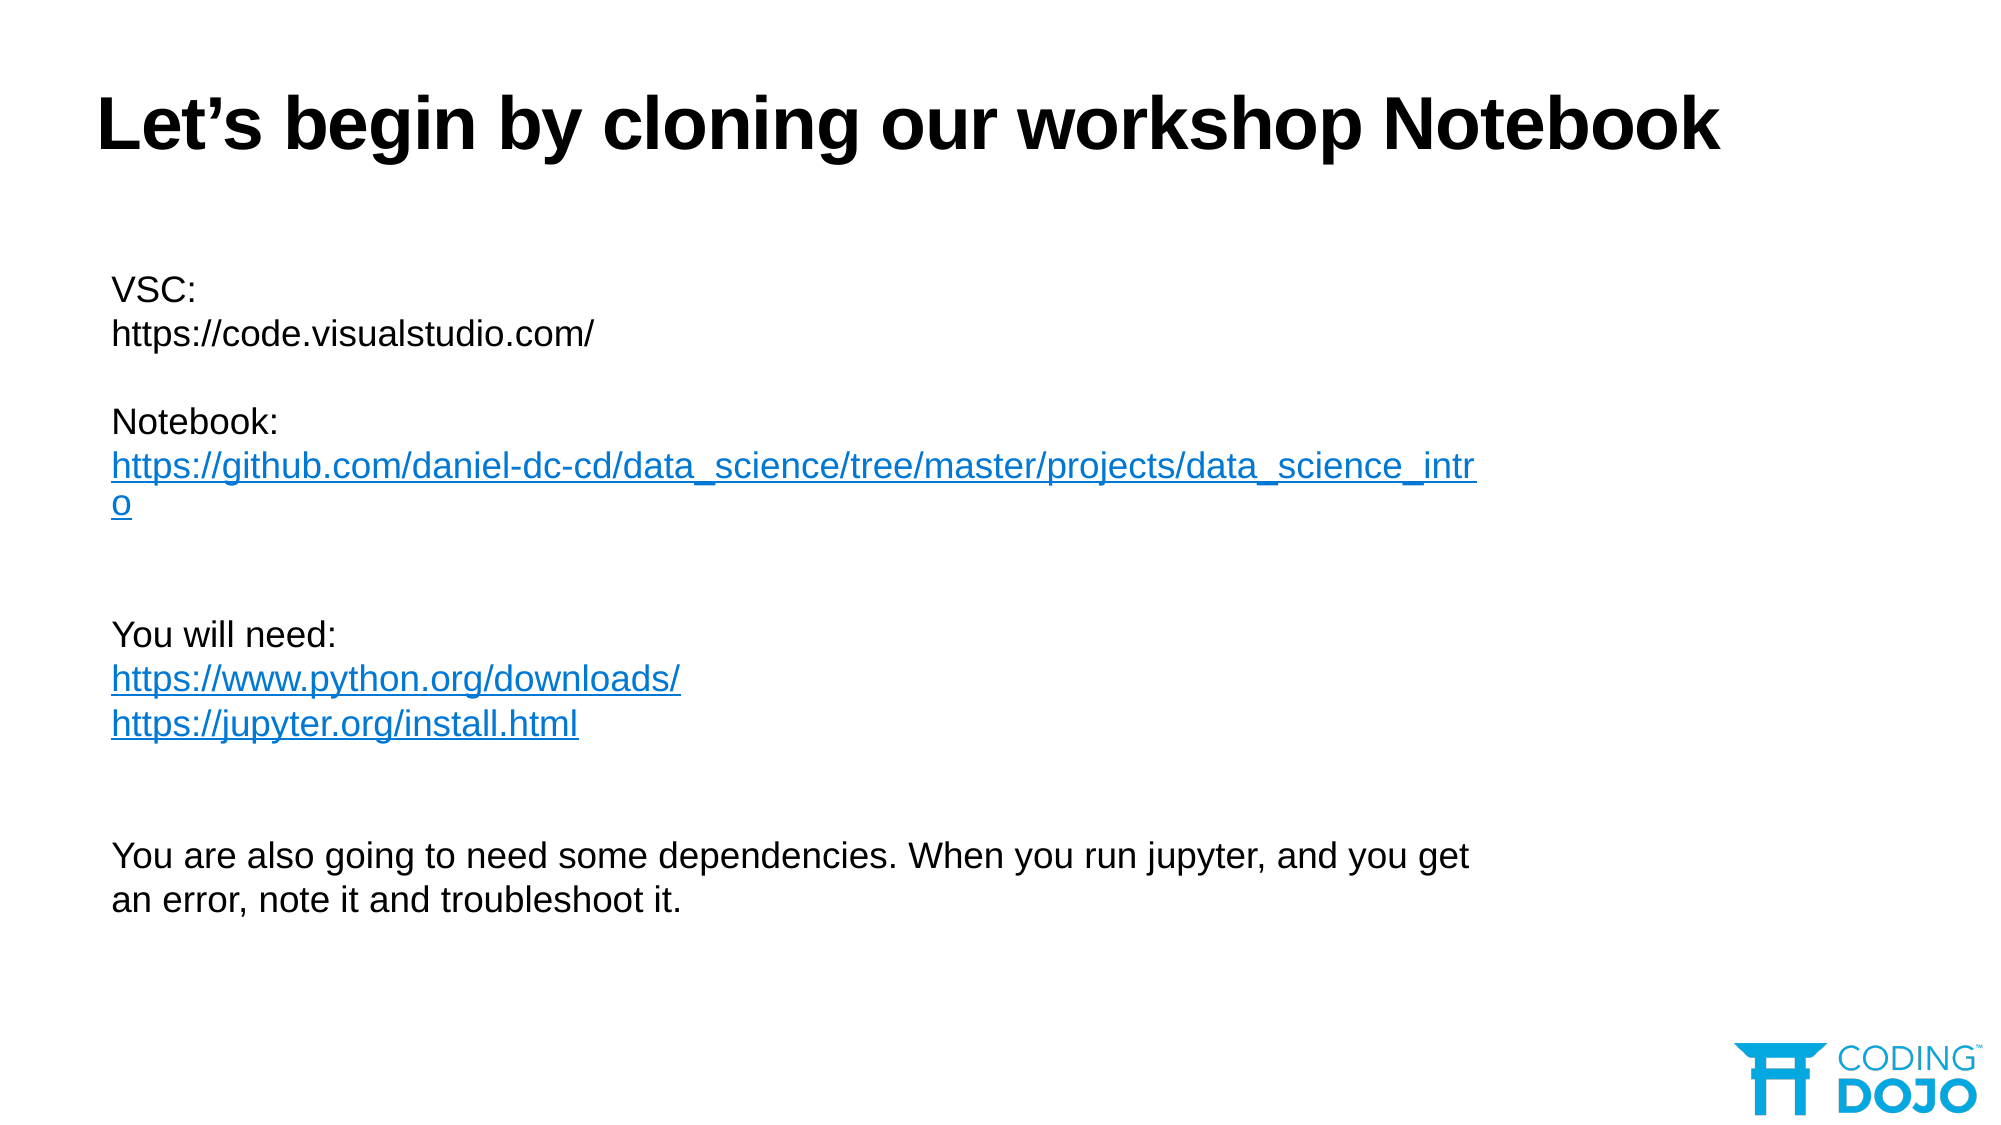

# Let’s begin by cloning our workshop Notebook
VSC:
https://code.visualstudio.com/

Notebook:
https://github.com/daniel-dc-cd/data_science/tree/master/projects/data_science_intro

You will need:
https://www.python.org/downloads/
https://jupyter.org/install.html

You are also going to need some dependencies. When you run jupyter, and you get an error, note it and troubleshoot it.